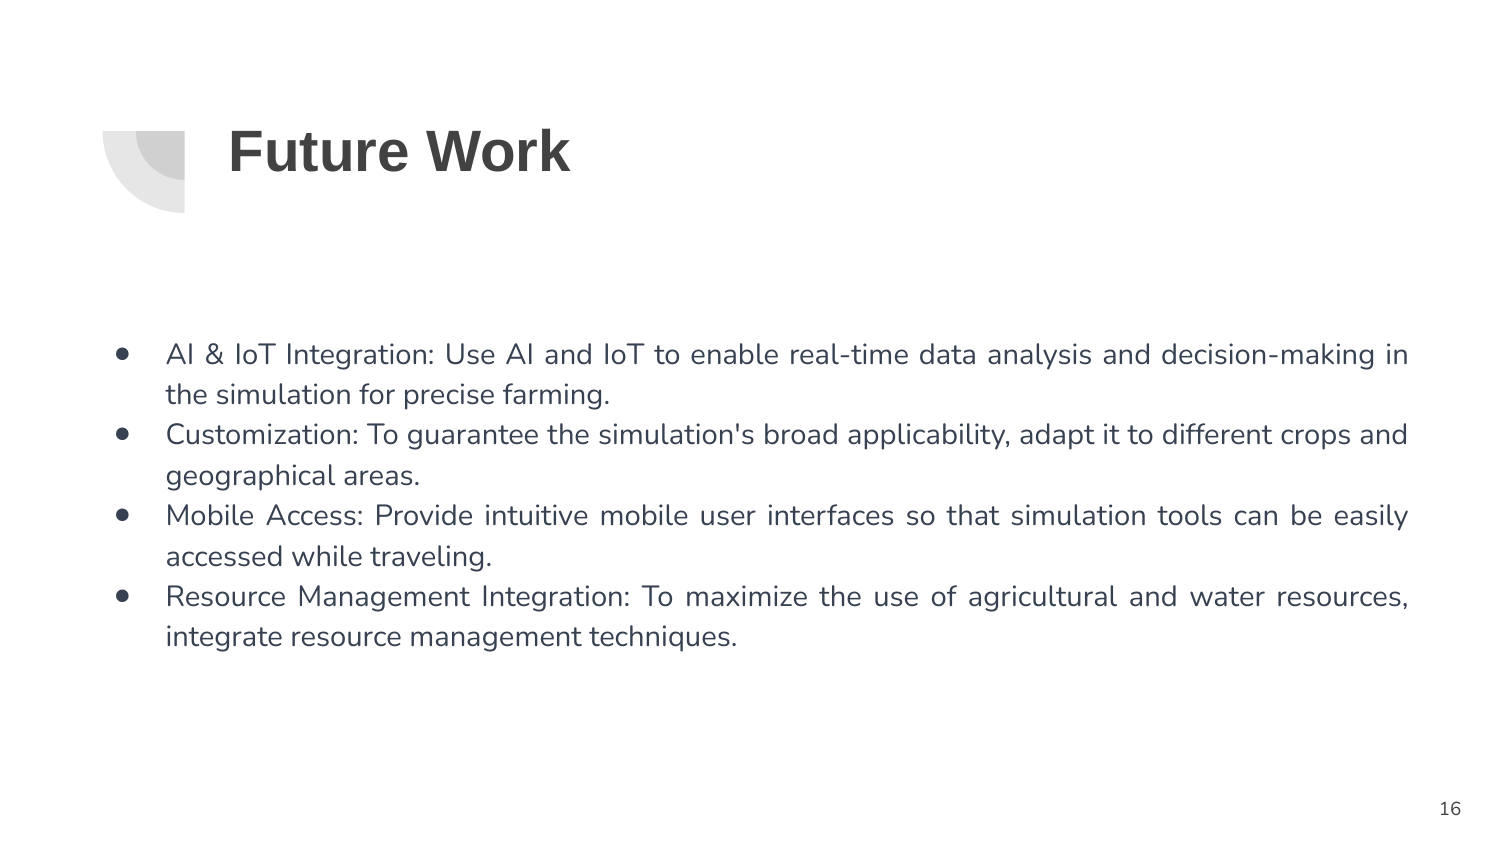

# Future Work

AI & IoT Integration: Use AI and IoT to enable real-time data analysis and decision-making in the simulation for precise farming.
Customization: To guarantee the simulation's broad applicability, adapt it to different crops and geographical areas.
Mobile Access: Provide intuitive mobile user interfaces so that simulation tools can be easily accessed while traveling.
Resource Management Integration: To maximize the use of agricultural and water resources, integrate resource management techniques.

16